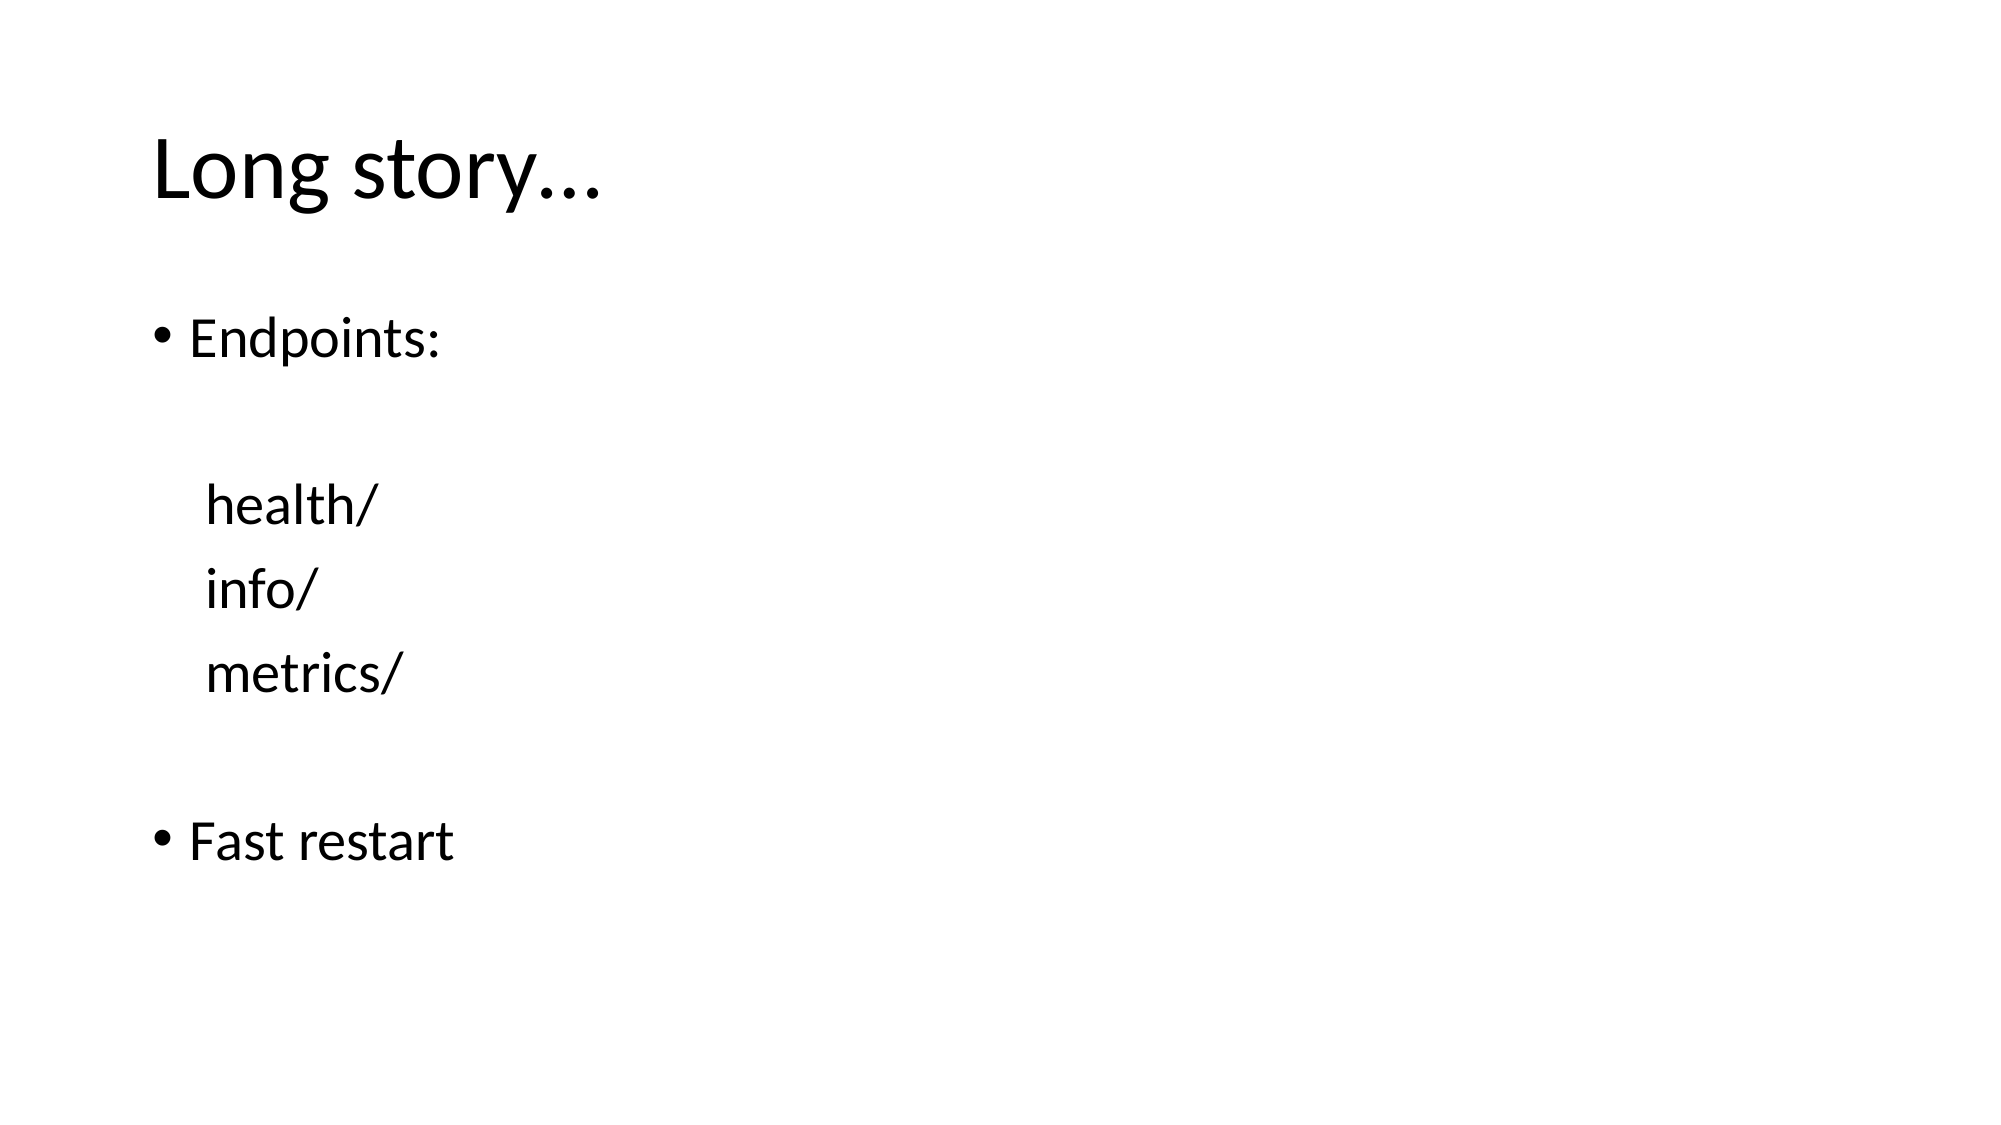

# Long story…
Endpoints:

    health/
    info/
    metrics/

Fast restart